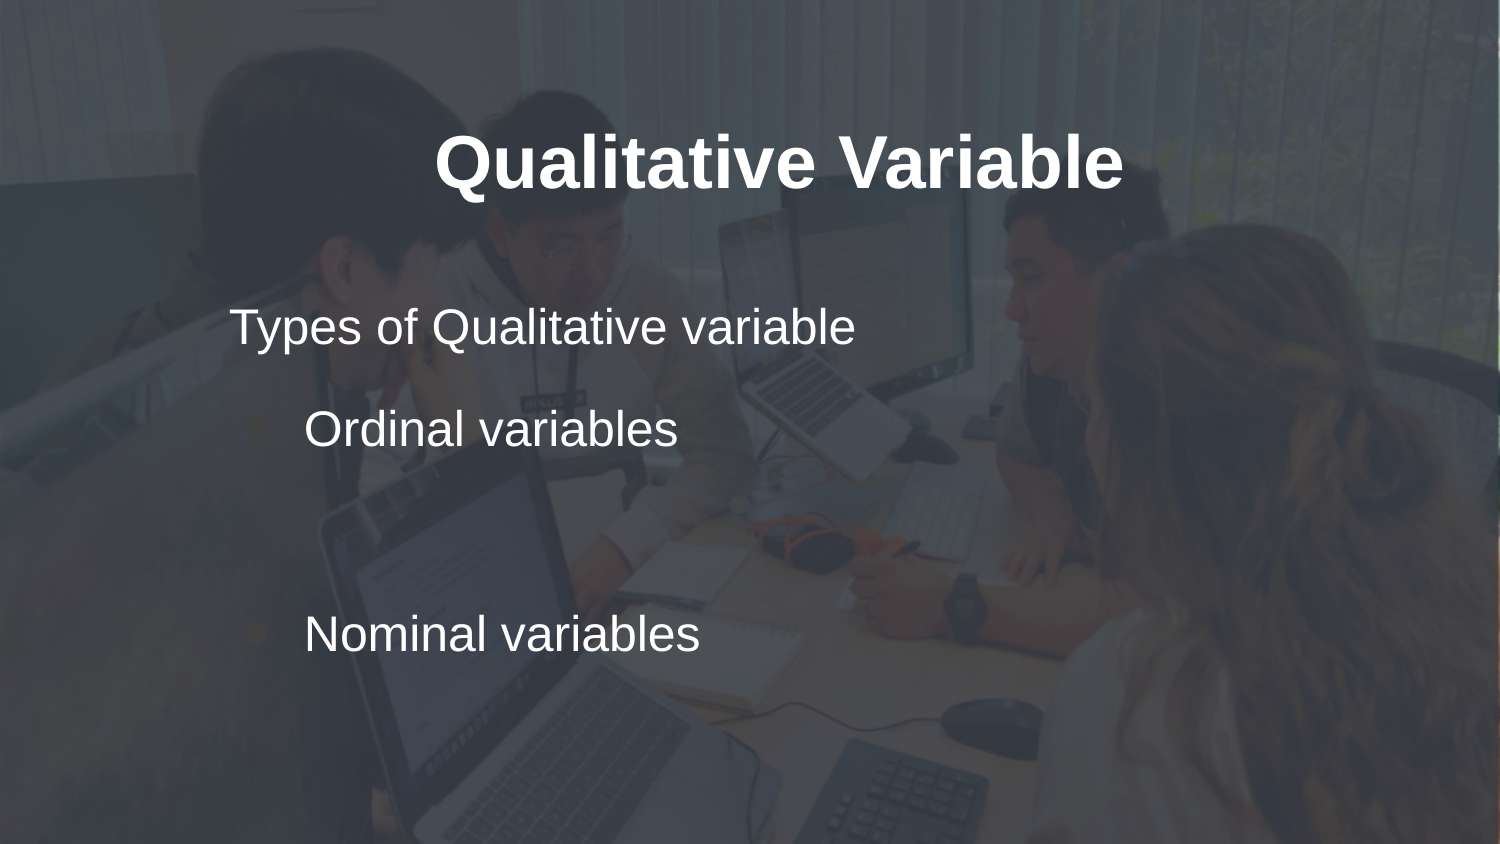

# Qualitative Variable
Types of Qualitative variable
Ordinal variables

Nominal variables